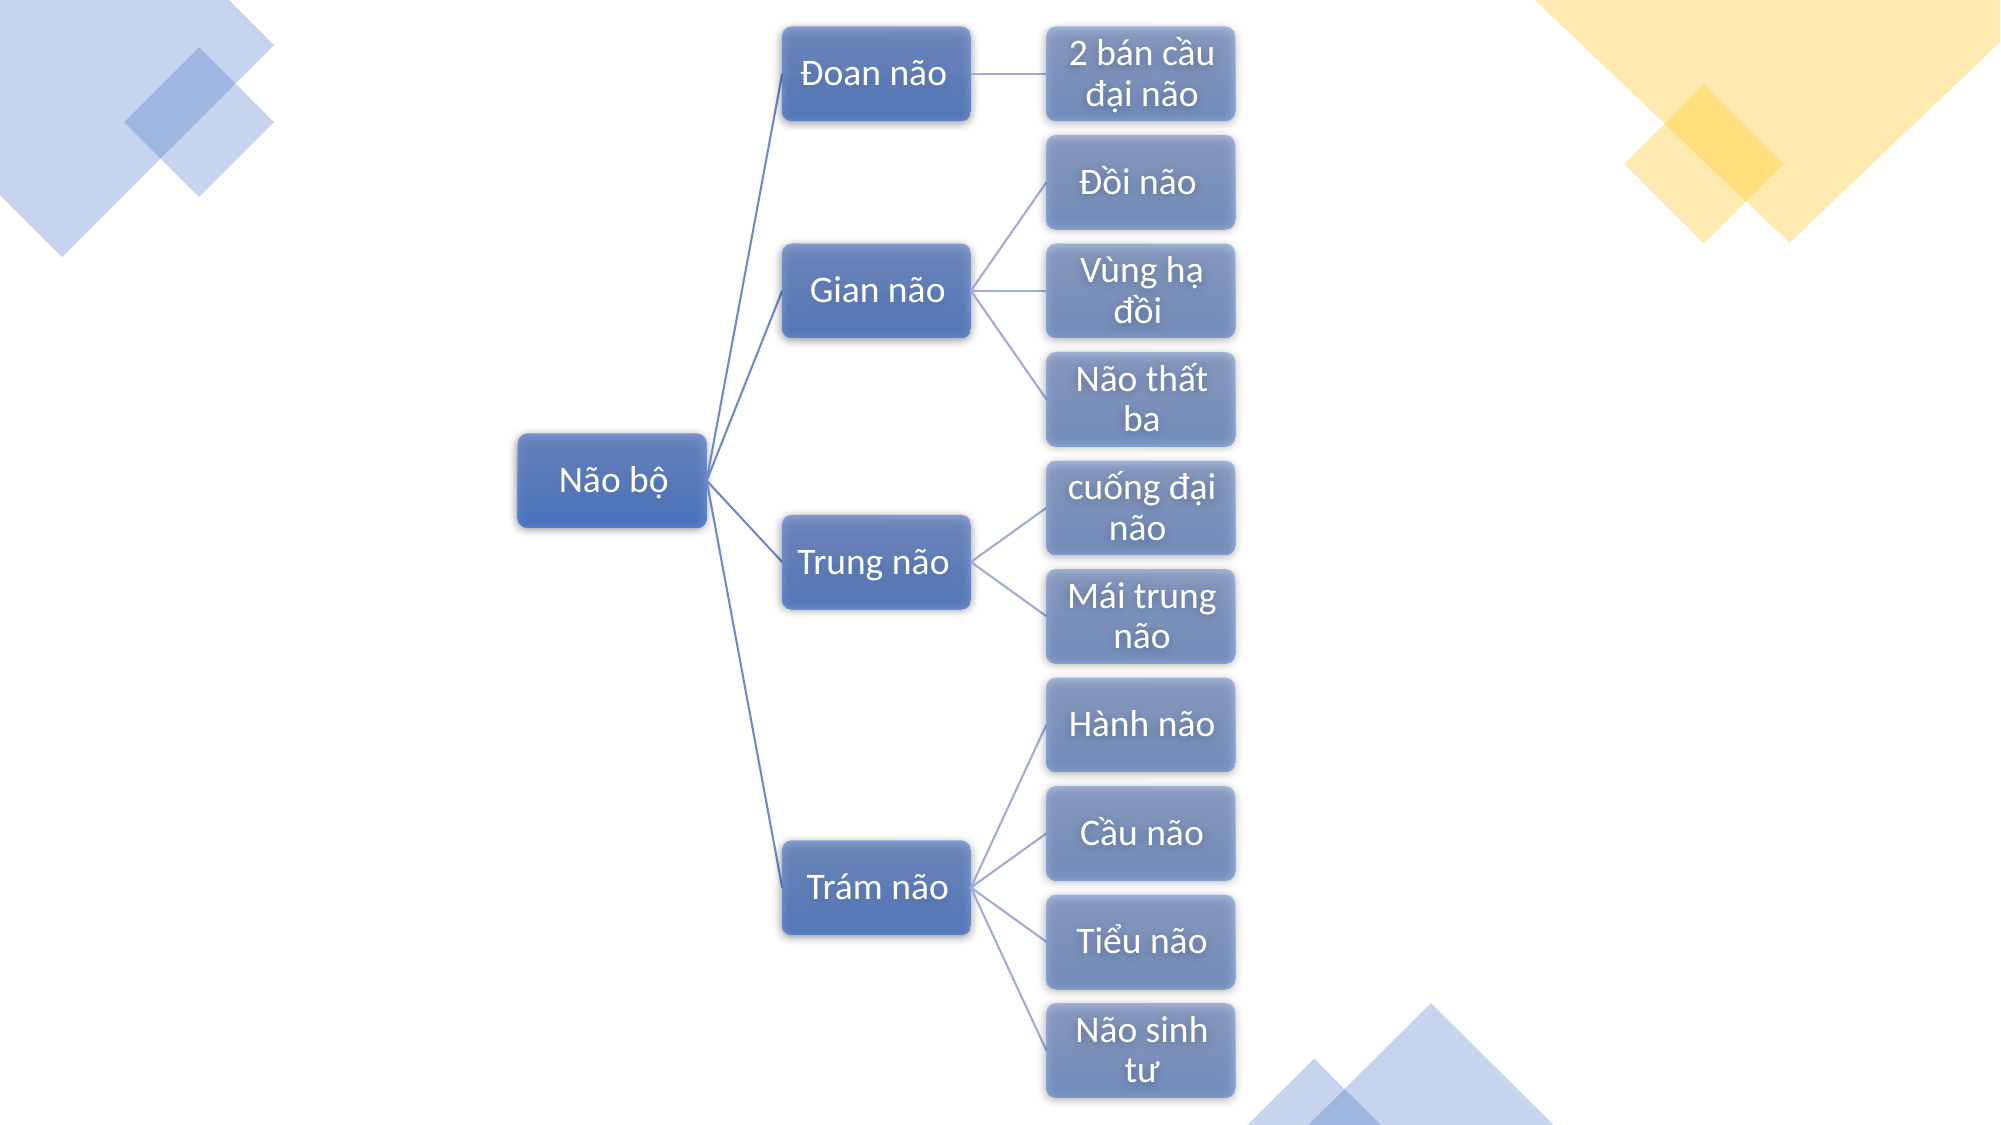

Não bộ

Đoan não

2 bán cầu đại não

Gian não

Đồi não

Vùng hạ đồi

Não thất ba

Trung não

cuống đại não

Mái trung não

Trám não

Hành não

Cầu não

Tiểu não

Não sinh tư

3